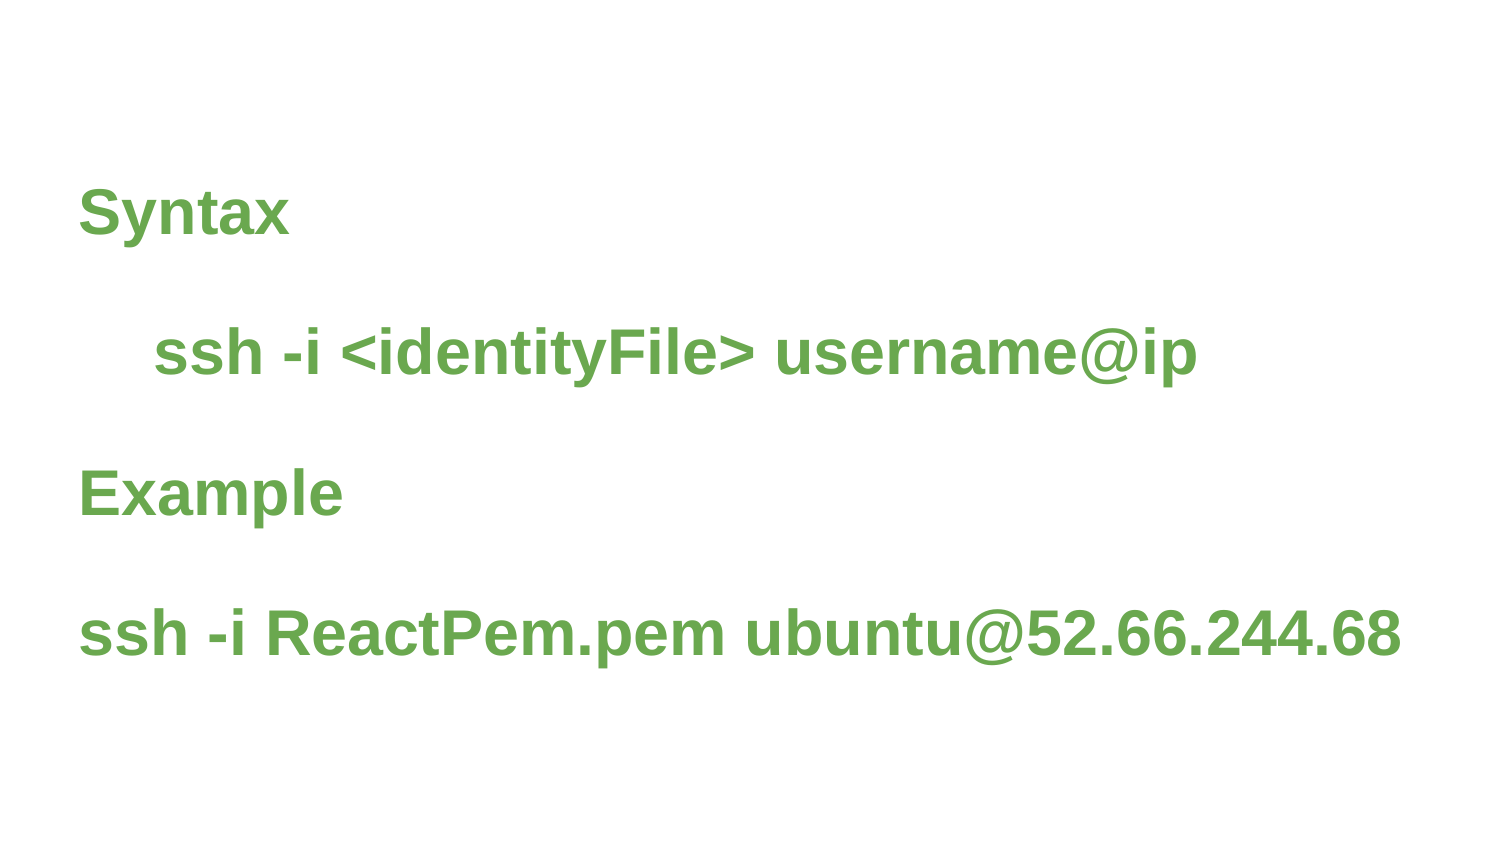

# Syntax
ssh -i <identityFile> username@ip
Example
ssh -i ReactPem.pem ubuntu@52.66.244.68